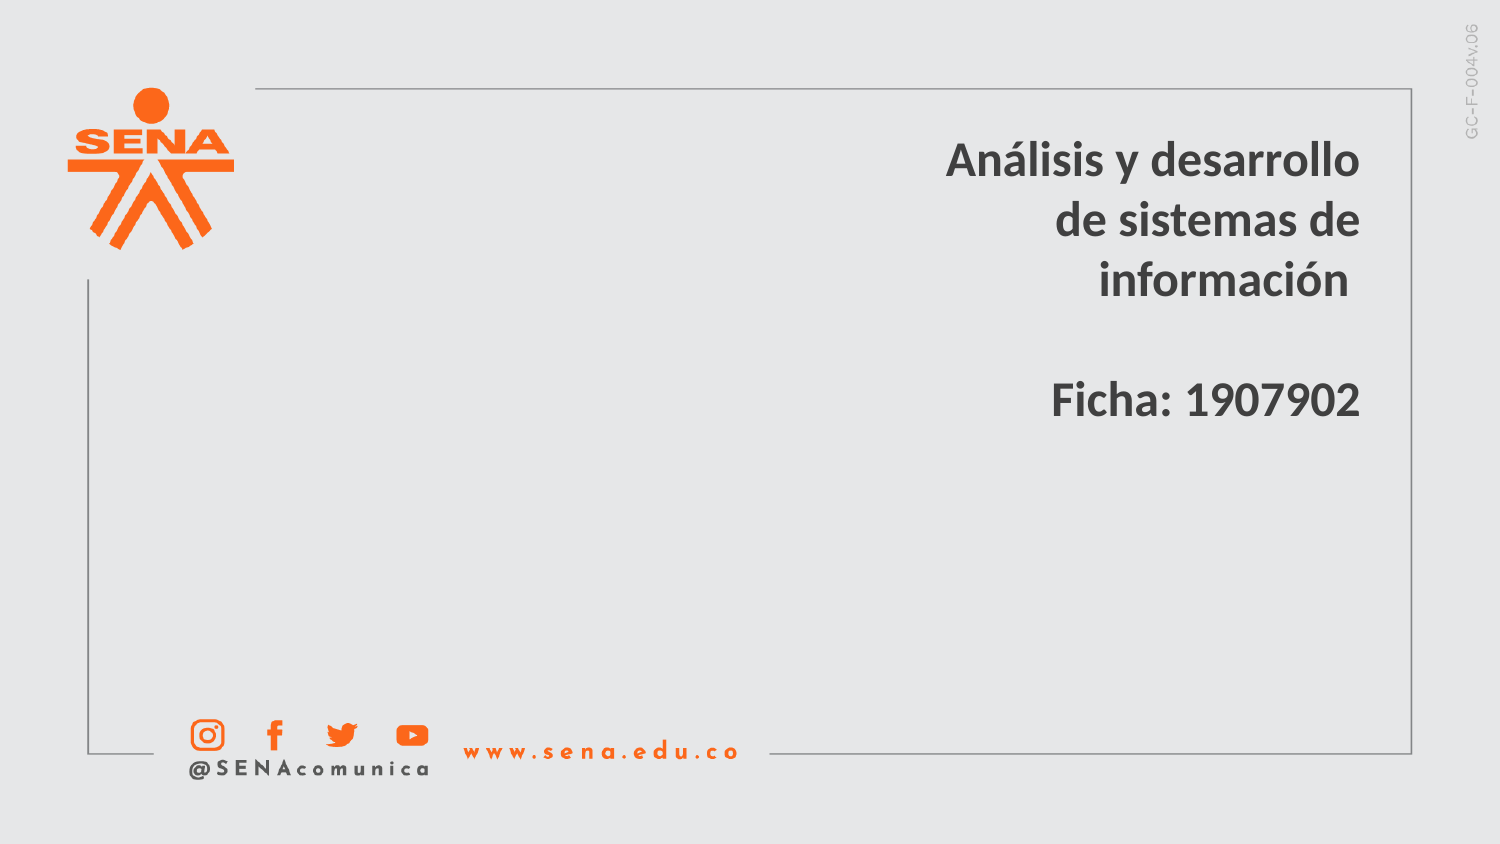

Análisis y desarrollo de sistemas de información

 Ficha: 1907902